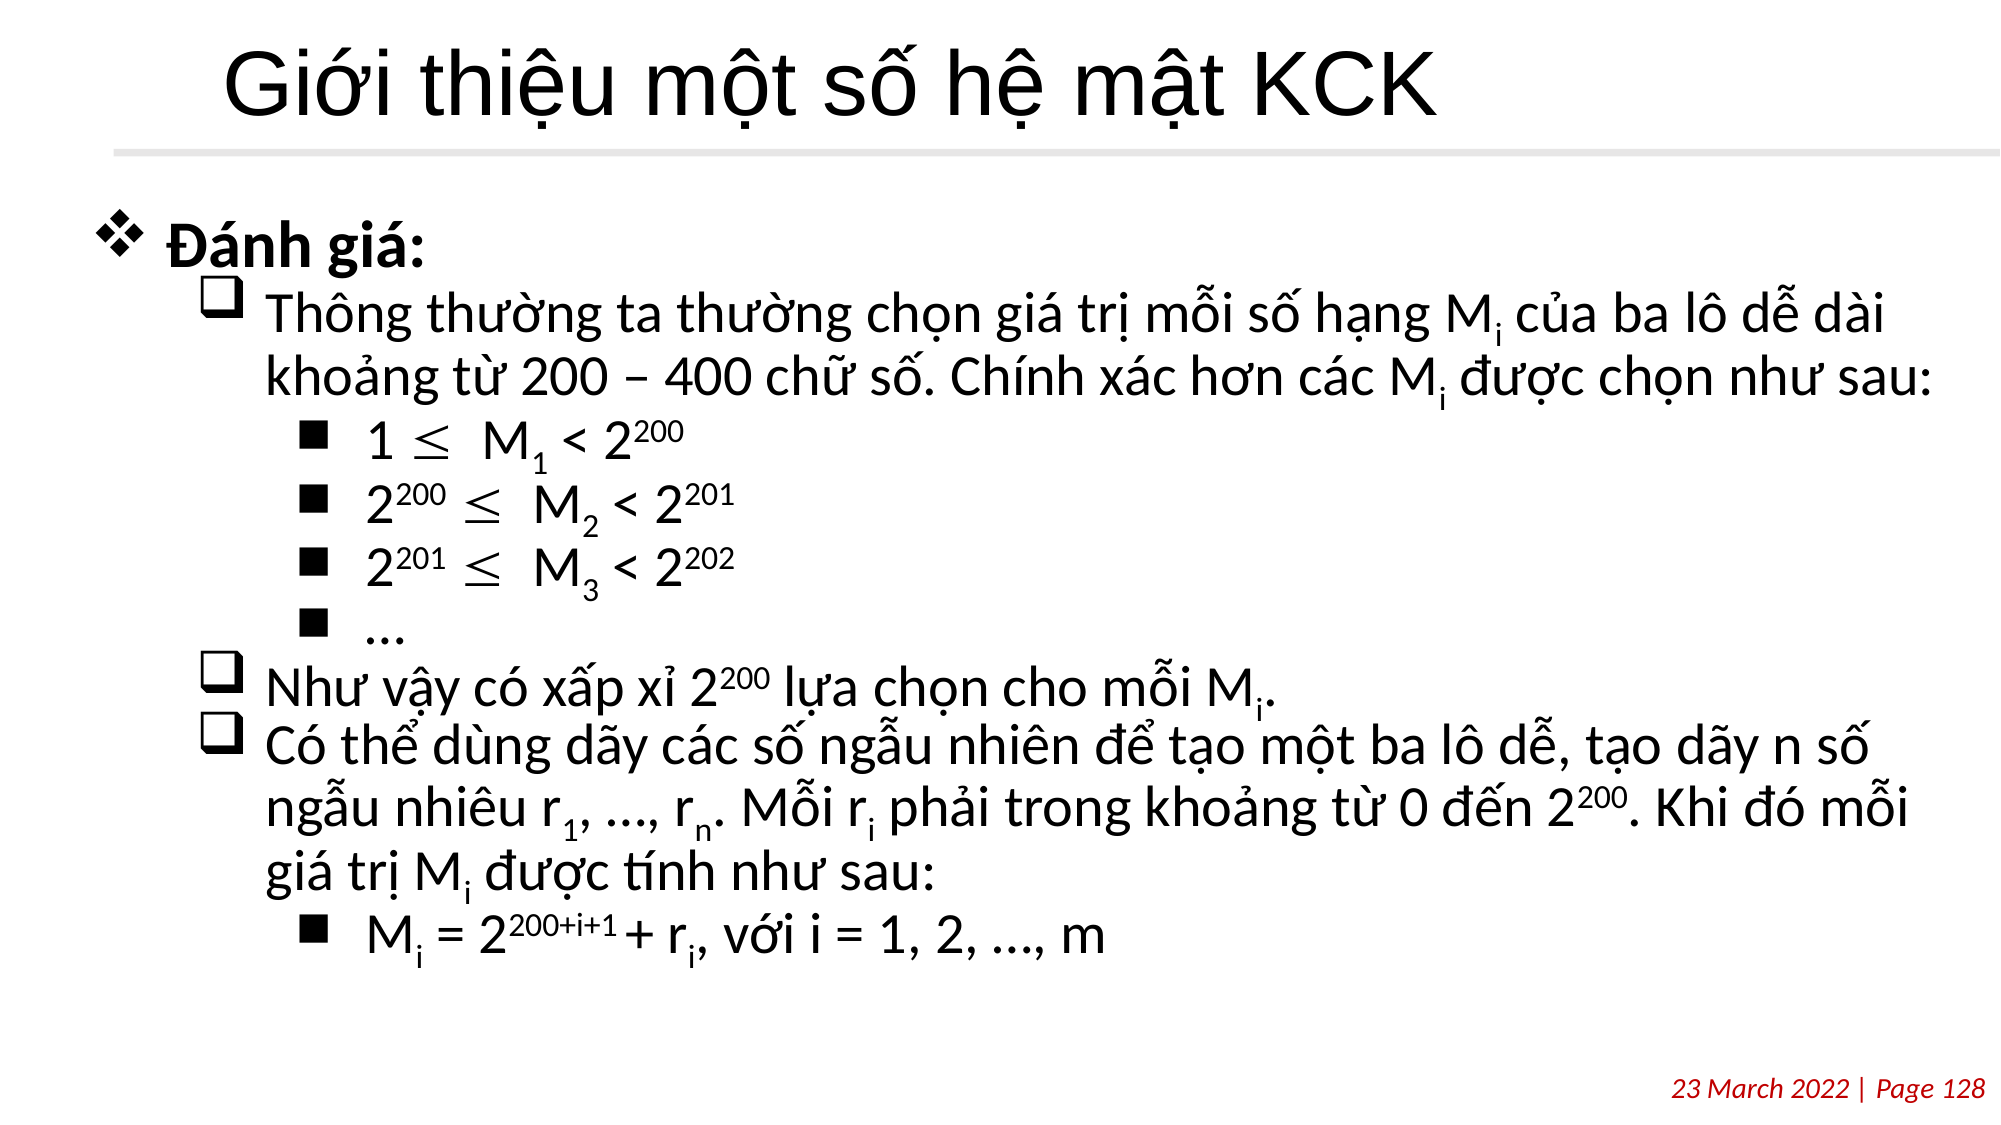

# Giới thiệu một số hệ mật KCK
Đánh giá:
Thông thường ta thường chọn giá trị mỗi số hạng Mi của ba lô dễ dài khoảng từ 200 – 400 chữ số. Chính xác hơn các Mi được chọn như sau:
1 ≤  M1 < 2200
2200 ≤  M2 < 2201
2201 ≤  M3 < 2202
…
Như vậy có xấp xỉ 2200 lựa chọn cho mỗi Mi.
Có thể dùng dãy các số ngẫu nhiên để tạo một ba lô dễ, tạo dãy n số ngẫu nhiêu r1, …, rn. Mỗi ri phải trong khoảng từ 0 đến 2200. Khi đó mỗi giá trị Mi được tính như sau:
Mi = 2200+i+1 + ri, với i = 1, 2, …, m